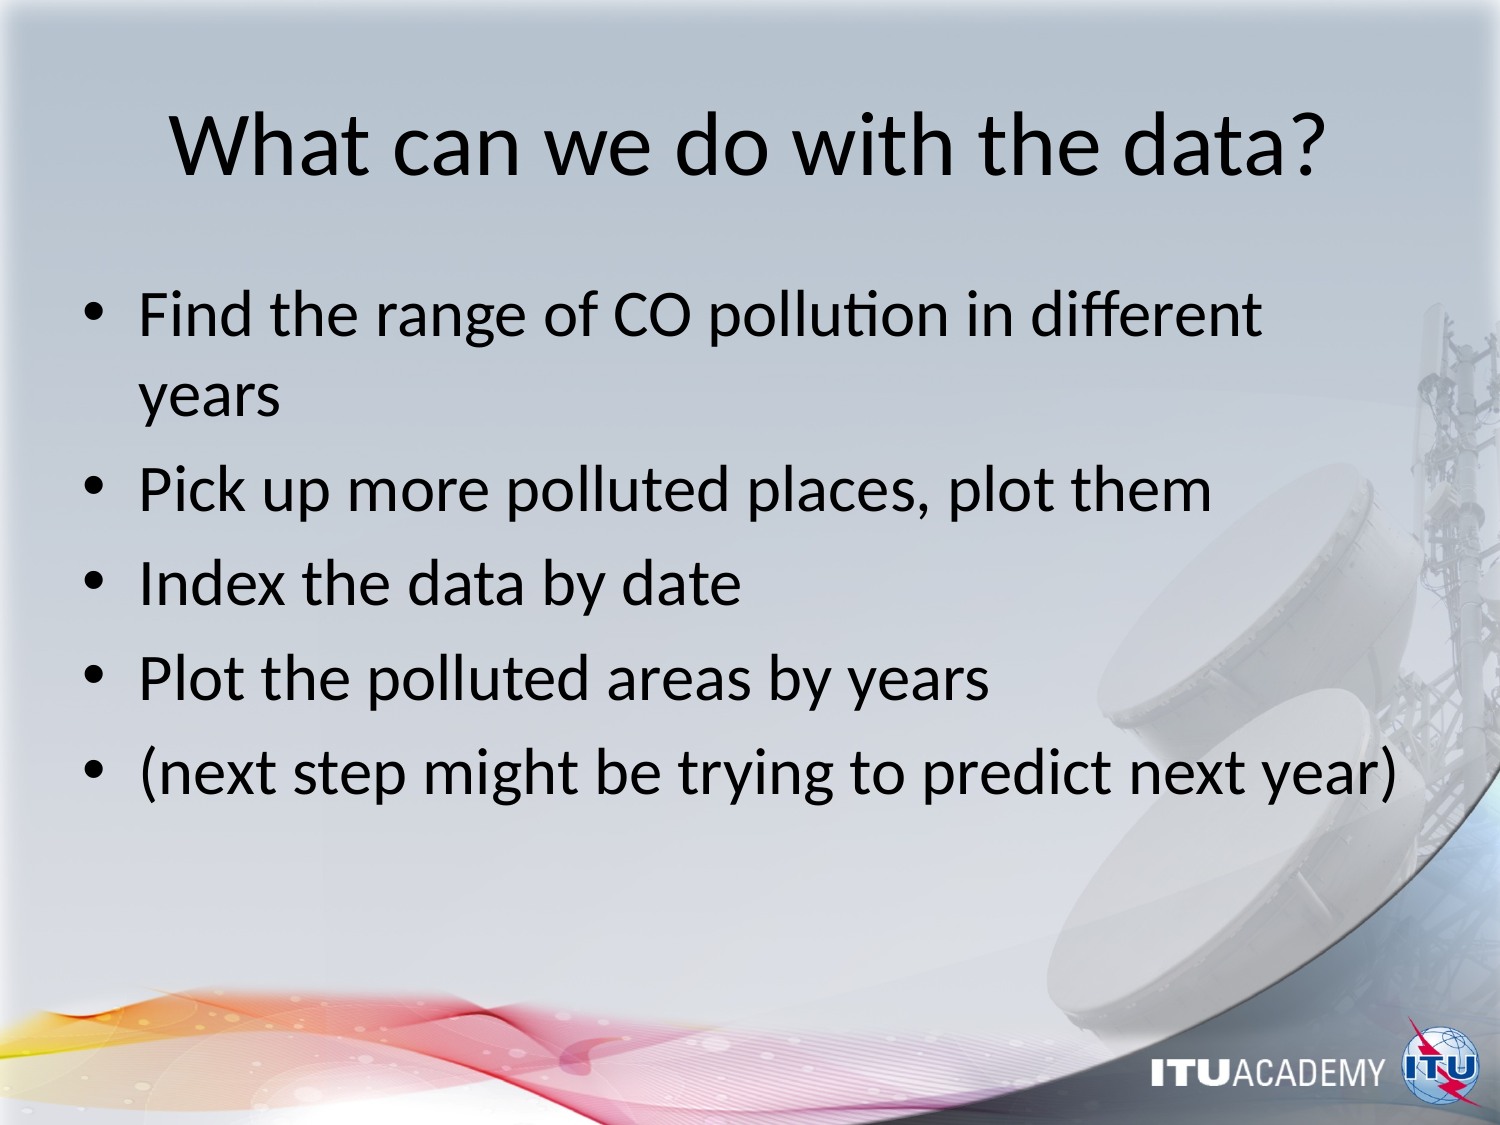

# What can we do with the data?
Find the range of CO pollution in different years
Pick up more polluted places, plot them
Index the data by date
Plot the polluted areas by years
(next step might be trying to predict next year)